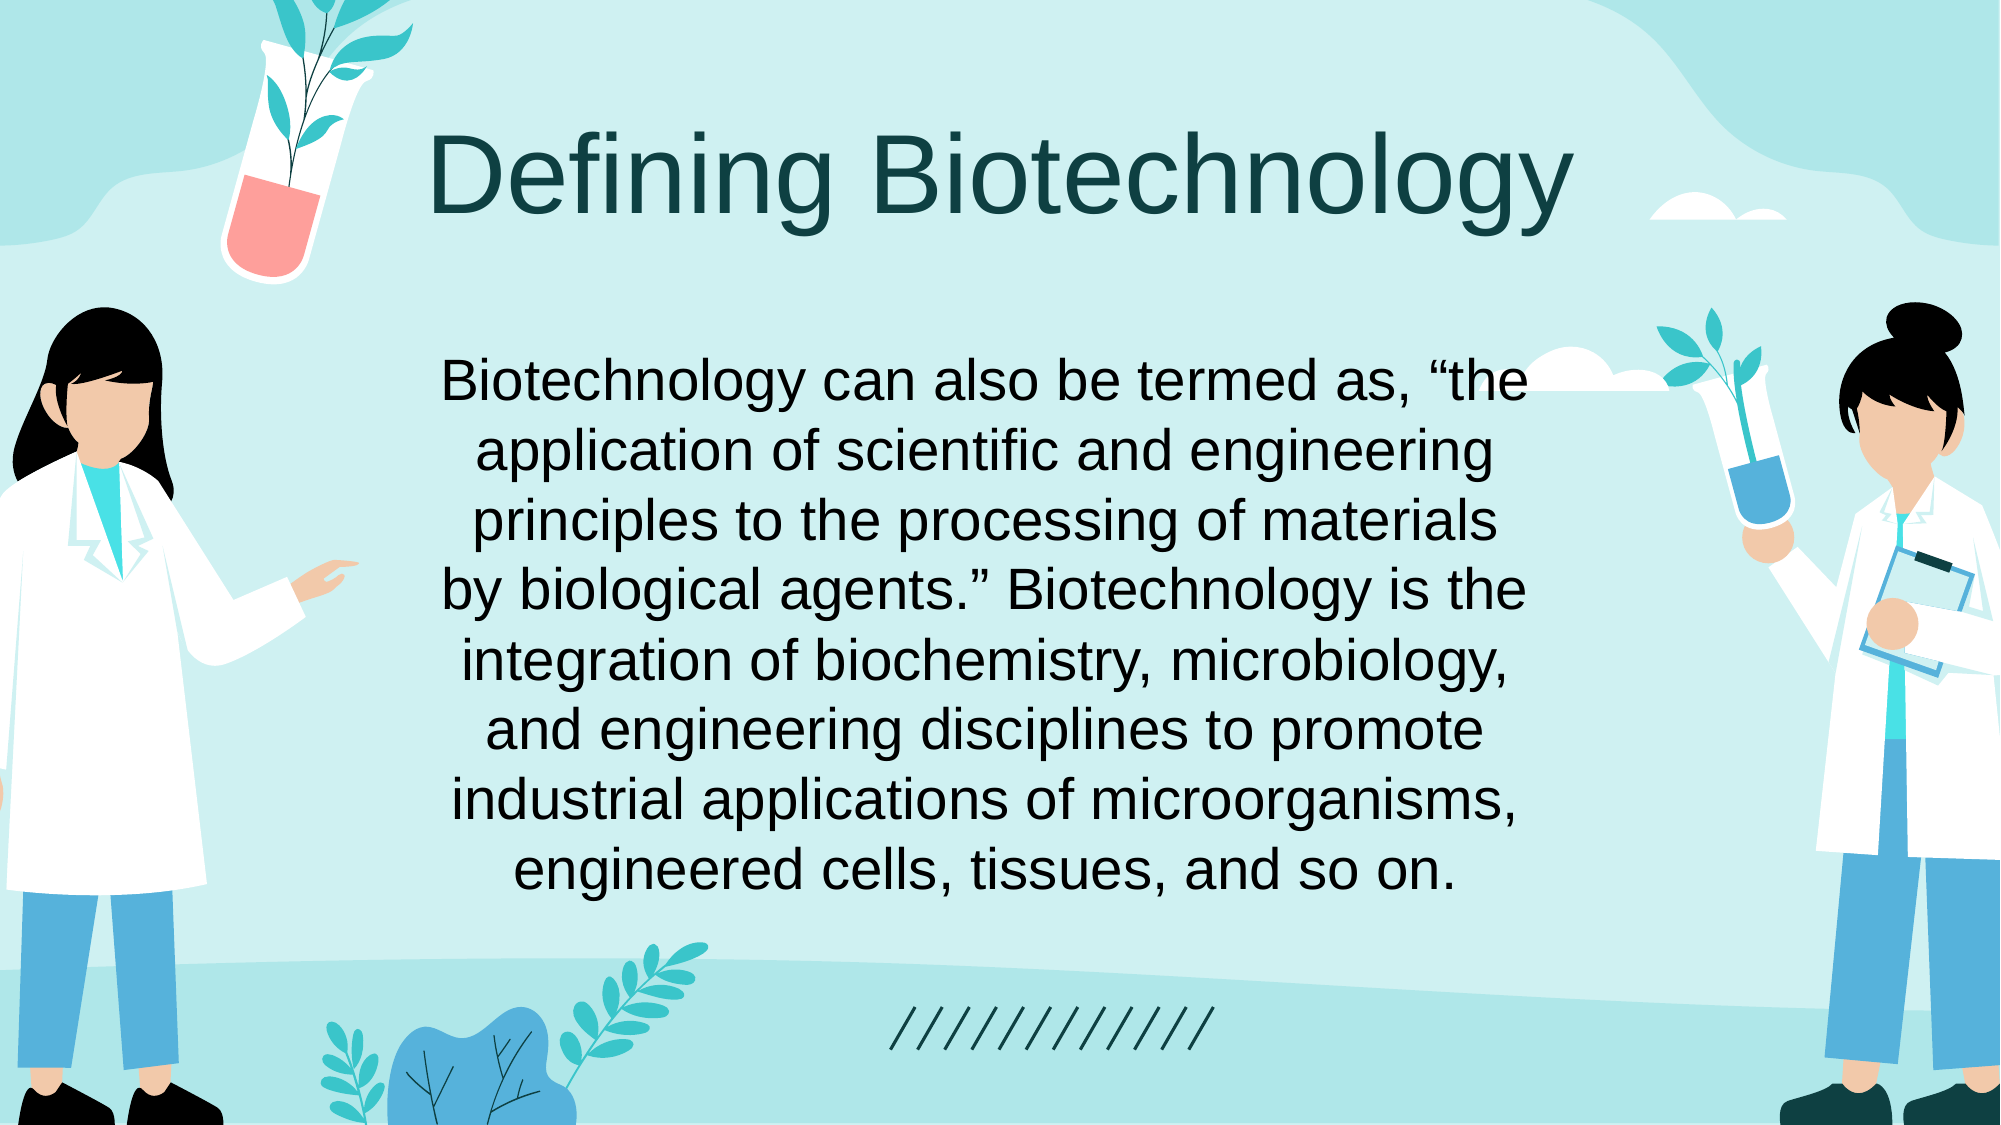

# Defining Biotechnology

Biotechnology can also be termed as, “the application of scientific and engineering principles to the processing of materials by biological agents.” Biotechnology is the integration of biochemistry, microbiology, and engineering disciplines to promote industrial applications of microorganisms, engineered cells, tissues, and so on.